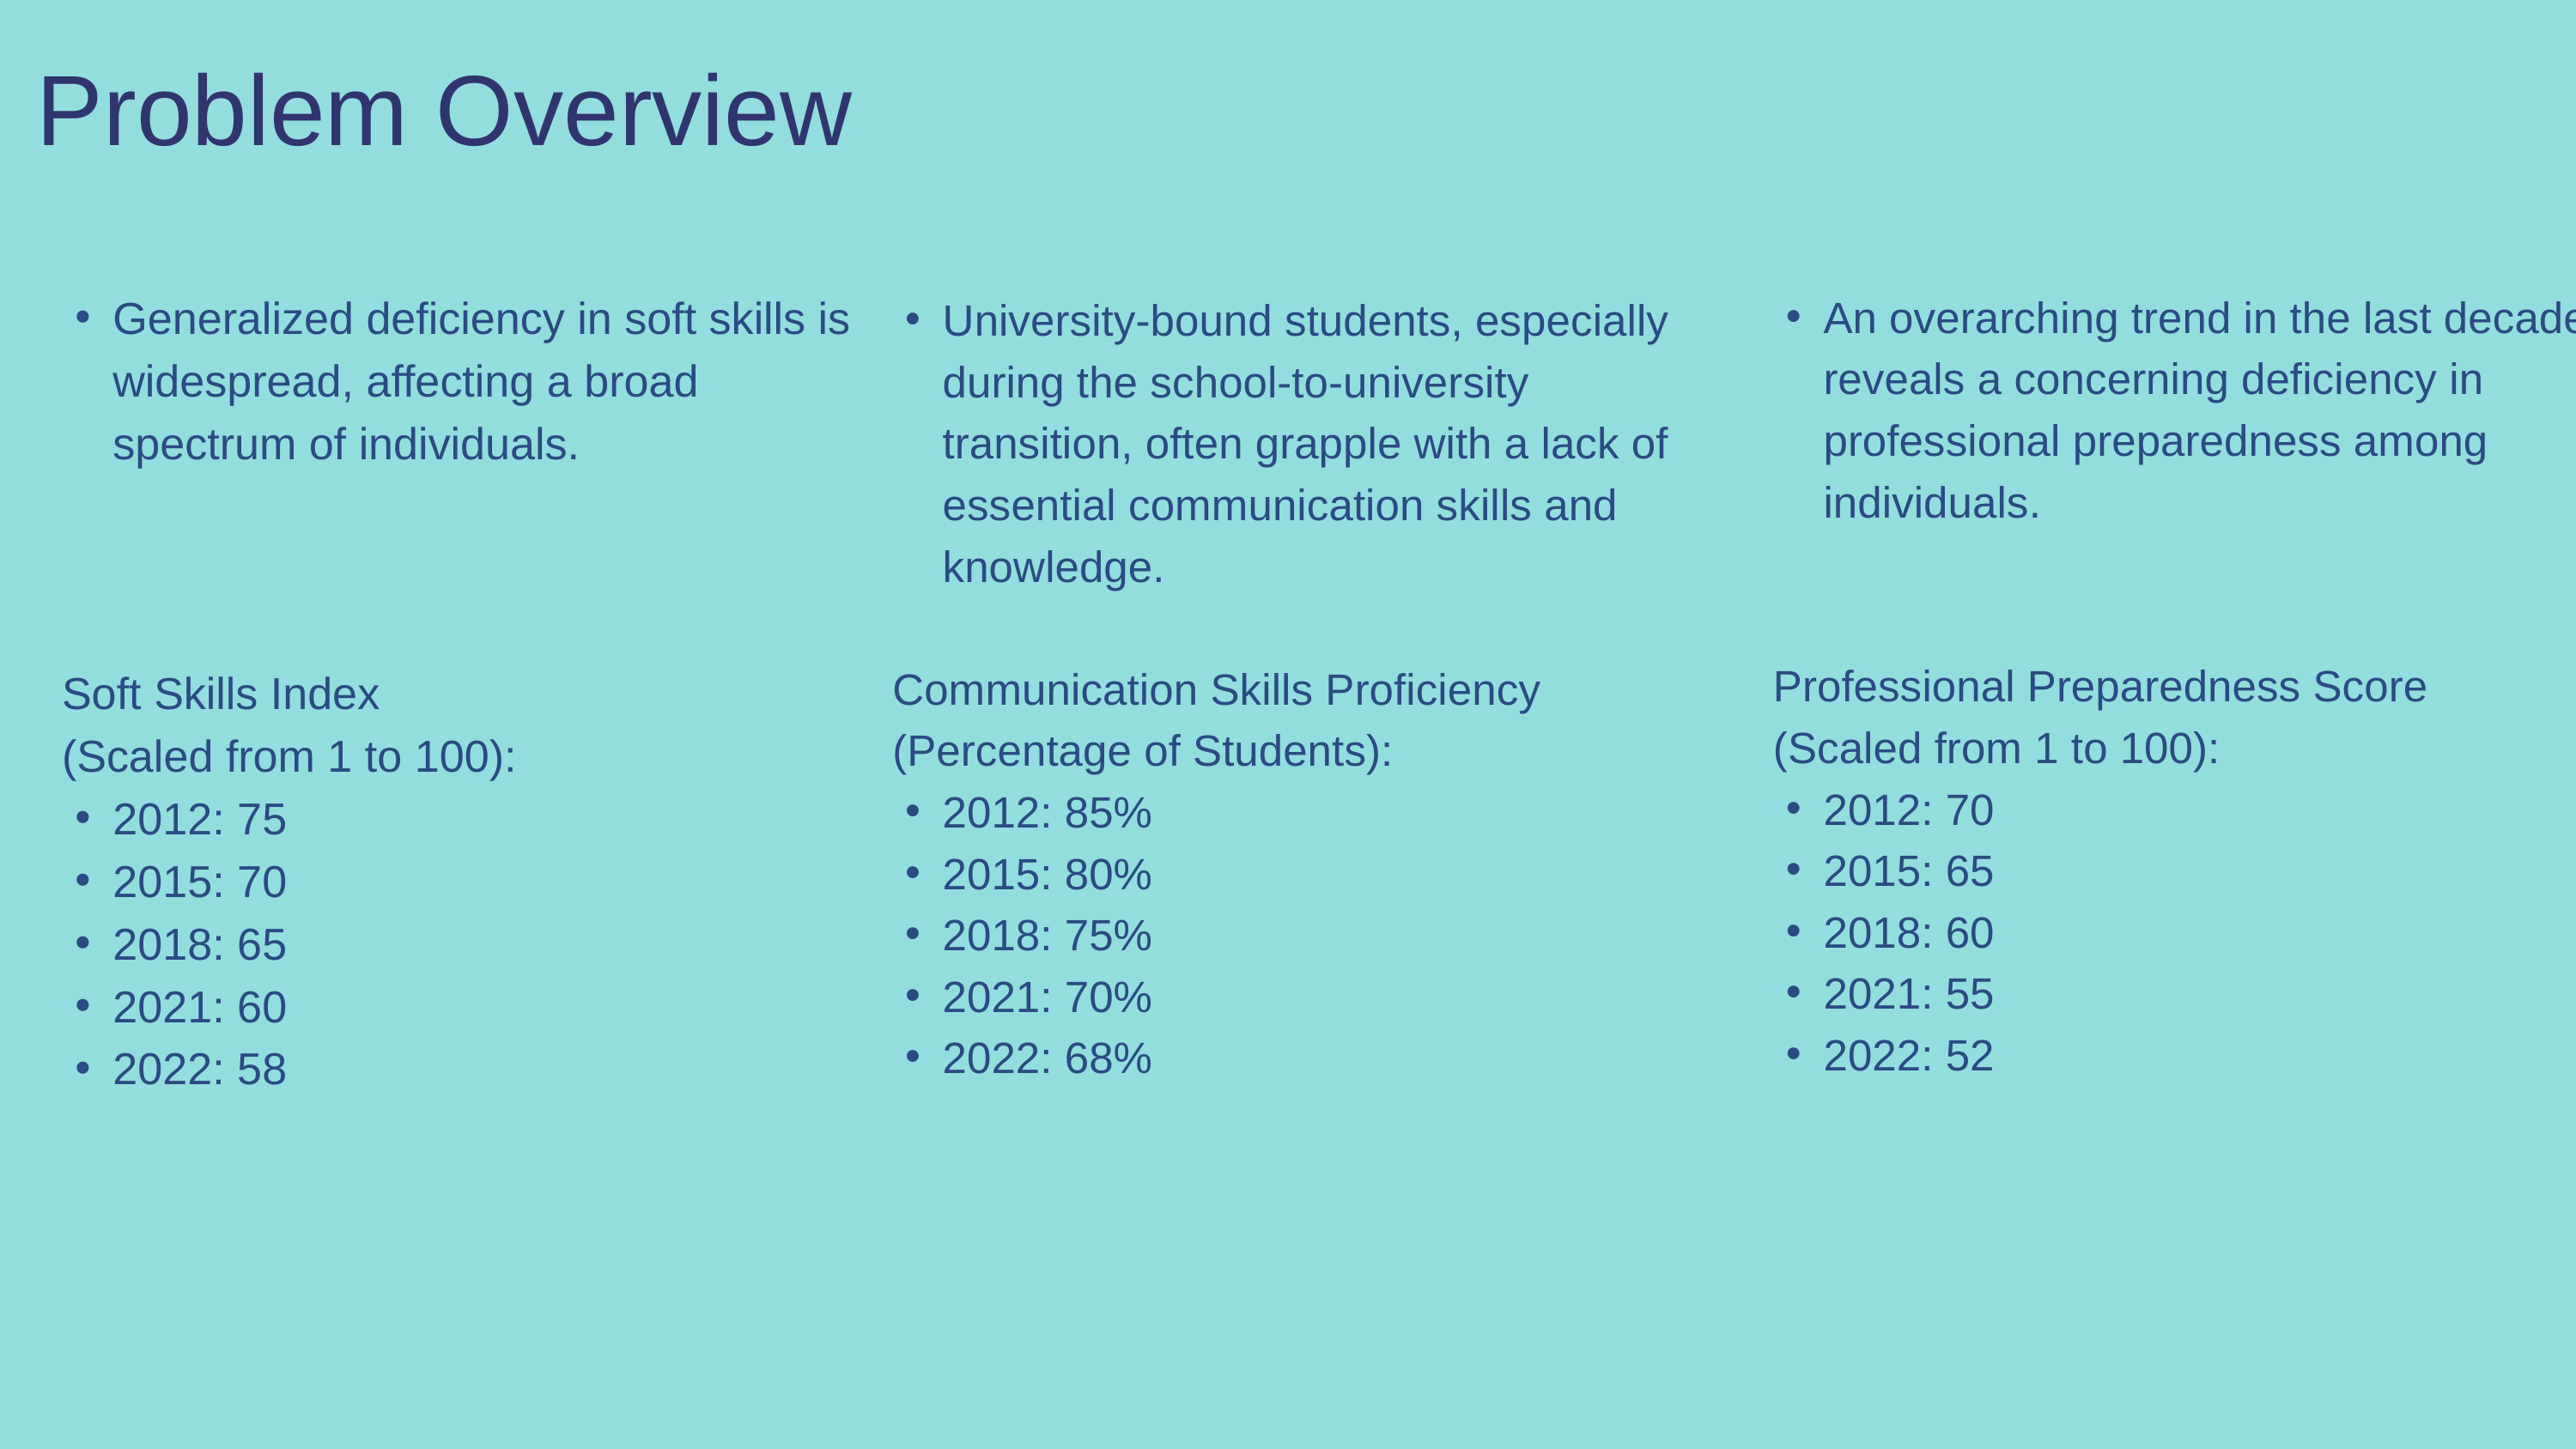

An overarching trend in the last decade reveals a concerning deficiency in professional preparedness among individuals.

  Professional Preparedness Score
  (Scaled from 1 to 100):
2012: 70
2015: 65
2018: 60
2021: 55
2022: 52

Problem Overview

Generalized deficiency in soft skills is widespread, affecting a broad spectrum of individuals.

  Soft Skills Index
  (Scaled from 1 to 100):
2012: 75
2015: 70
2018: 65
2021: 60
2022: 58

University-bound students, especially during the school-to-university transition, often grapple with a lack of essential communication skills and knowledge.

  Communication Skills Proficiency
  (Percentage of Students):
2012: 85%
2015: 80%
2018: 75%
2021: 70%
2022: 68%